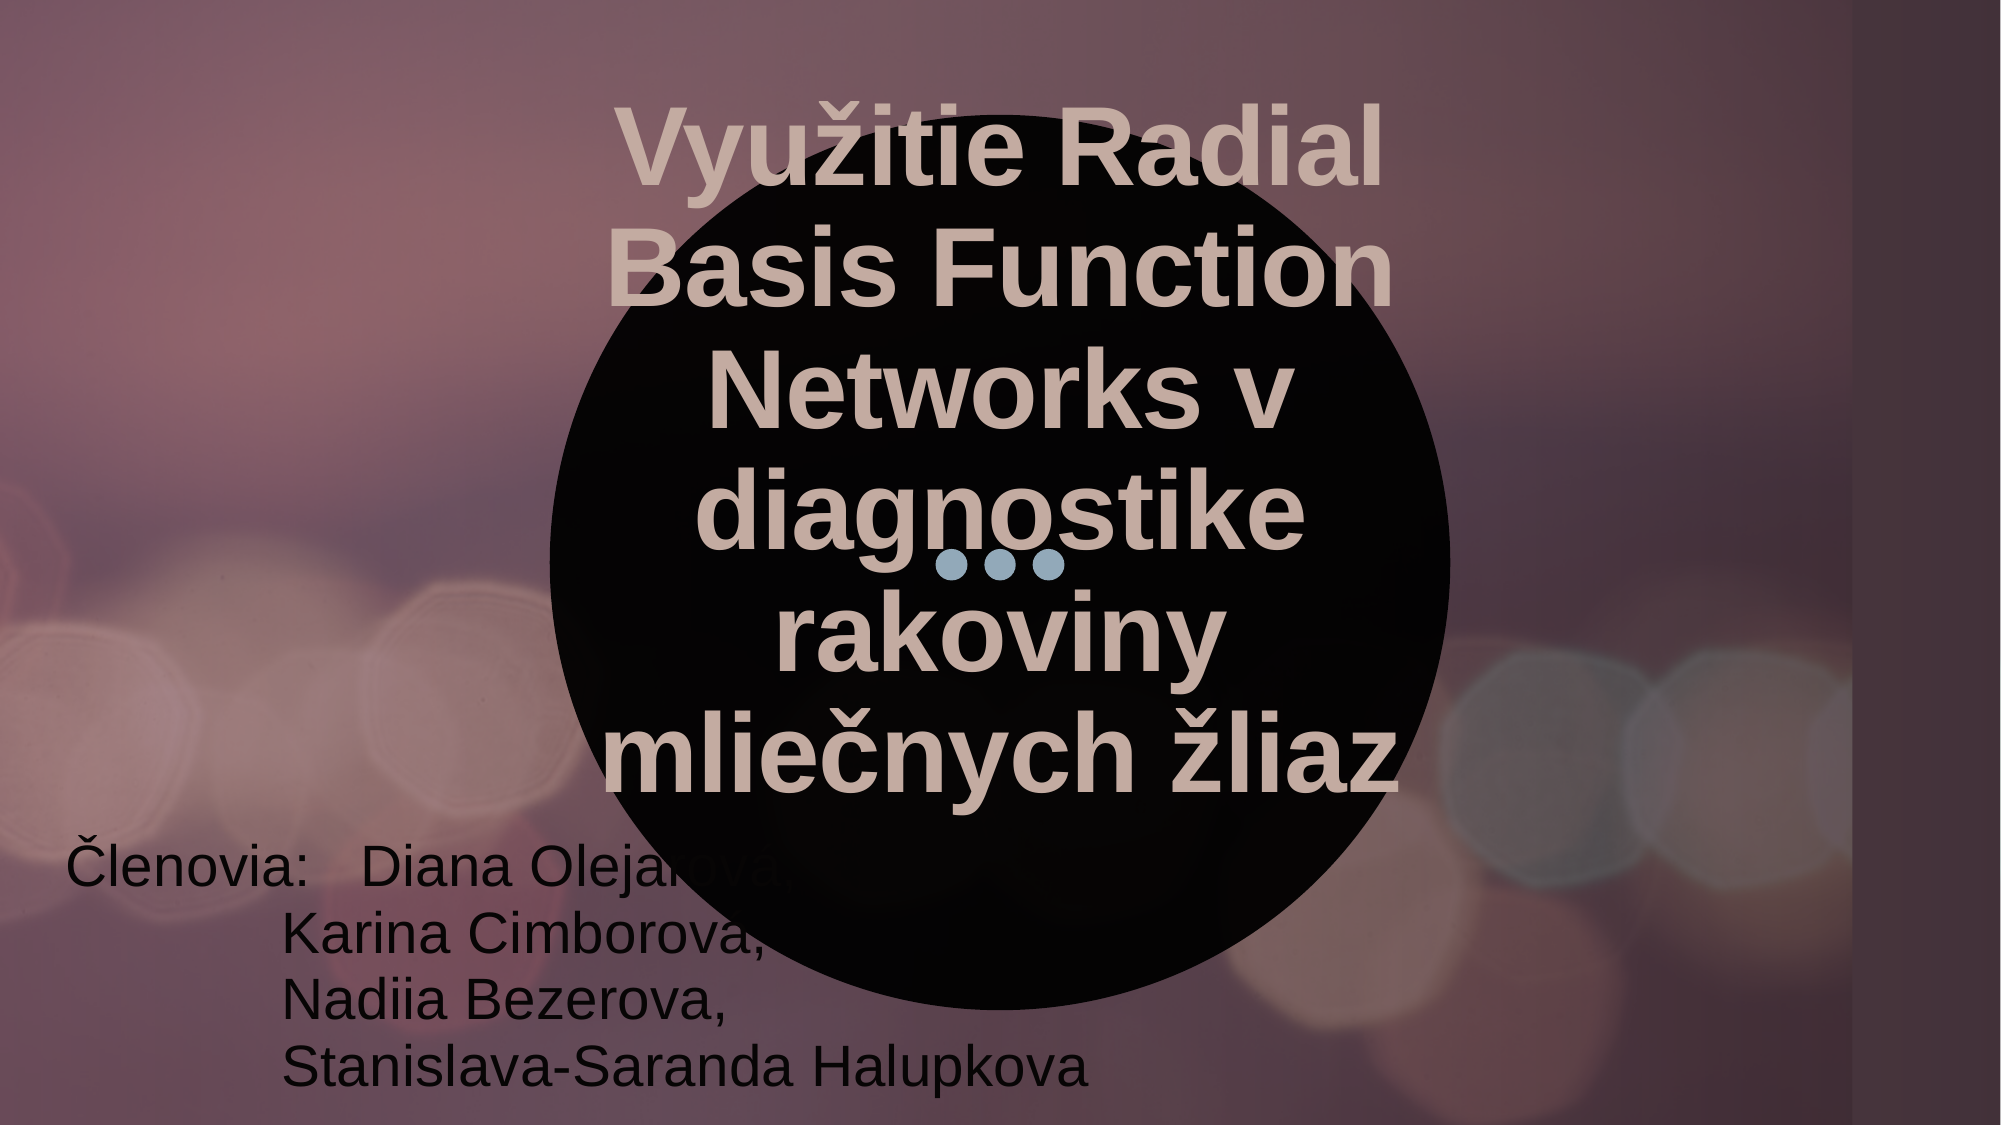

# Využitie Radial Basis Function Networks v diagnostike rakoviny mliečnych žliaz
Členovia:   Diana Olejarová,
    	    Karina Cimborová,
	    Nadiia Bezerova,
	    Stanislava-Saranda Halupkova